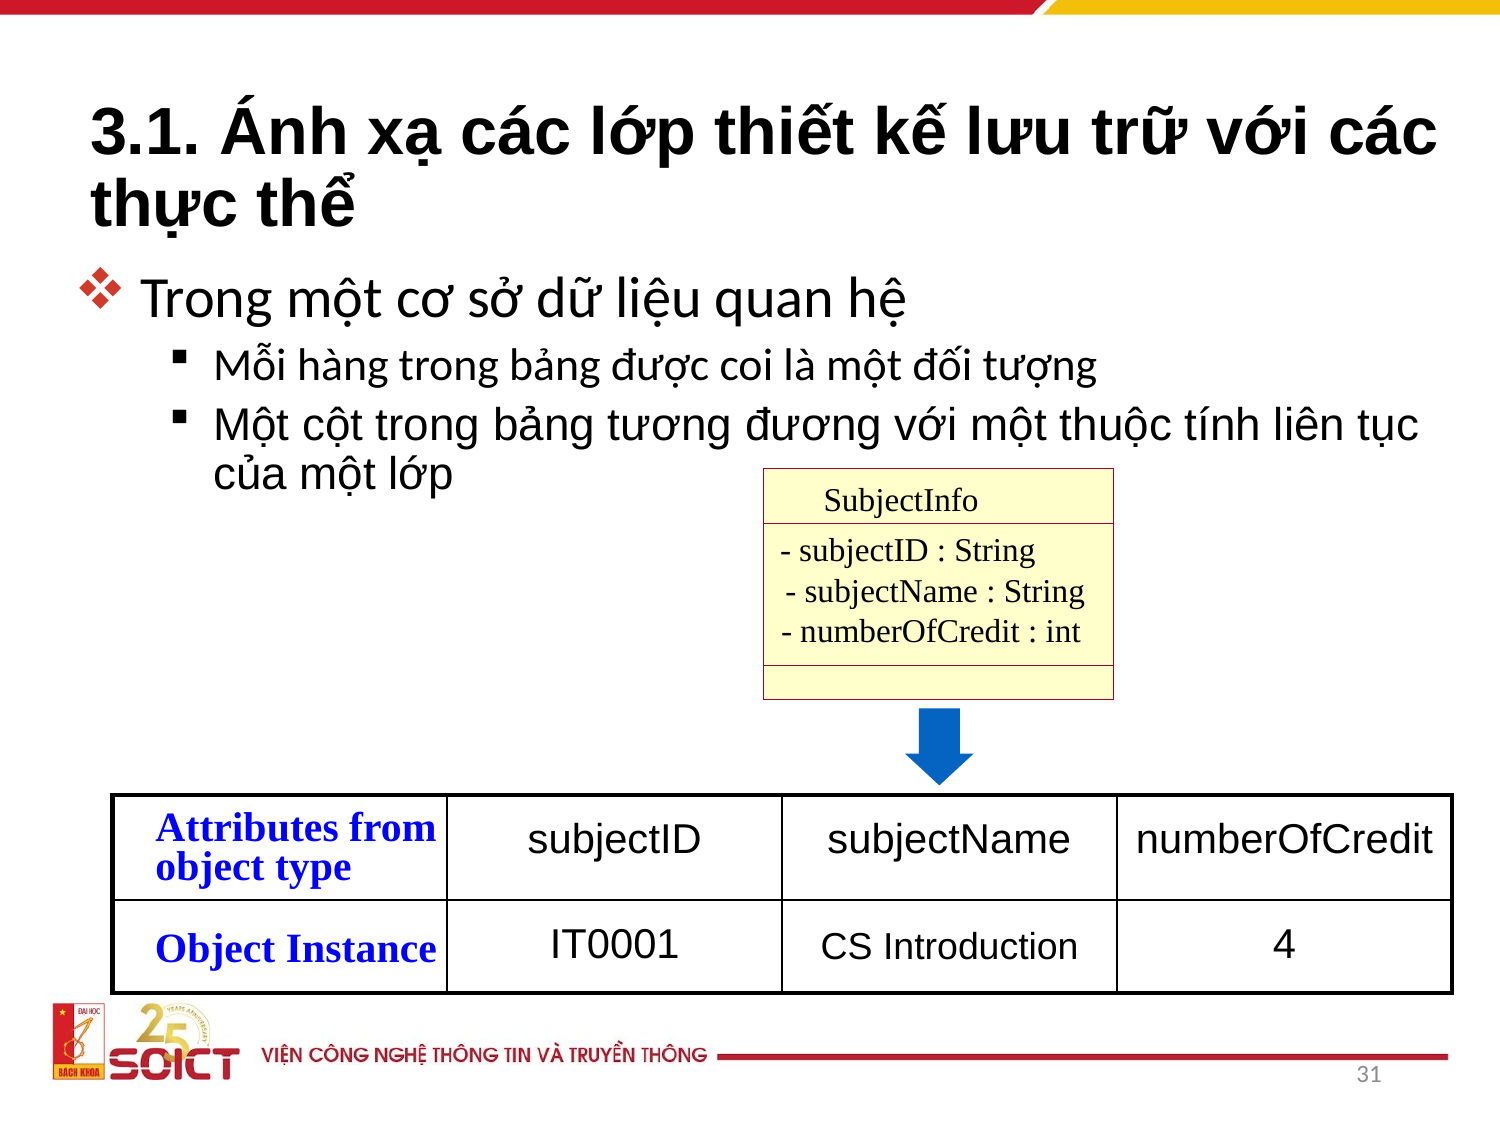

# 3.1. Ánh xạ các lớp thiết kế lưu trữ với các thực thể
Trong một cơ sở dữ liệu quan hệ
Mỗi hàng trong bảng được coi là một đối tượng
Một cột trong bảng tương đương với một thuộc tính liên tục của một lớp

SubjectInfo

- subjectID : String
- subjectName : String
- numberOfCredit : int

|  | subjectID | subjectName | numberOfCredit |
| --- | --- | --- | --- |
|  | IT0001 | CS Introduction | 4 |
Attributes from
object type
Object Instance
31